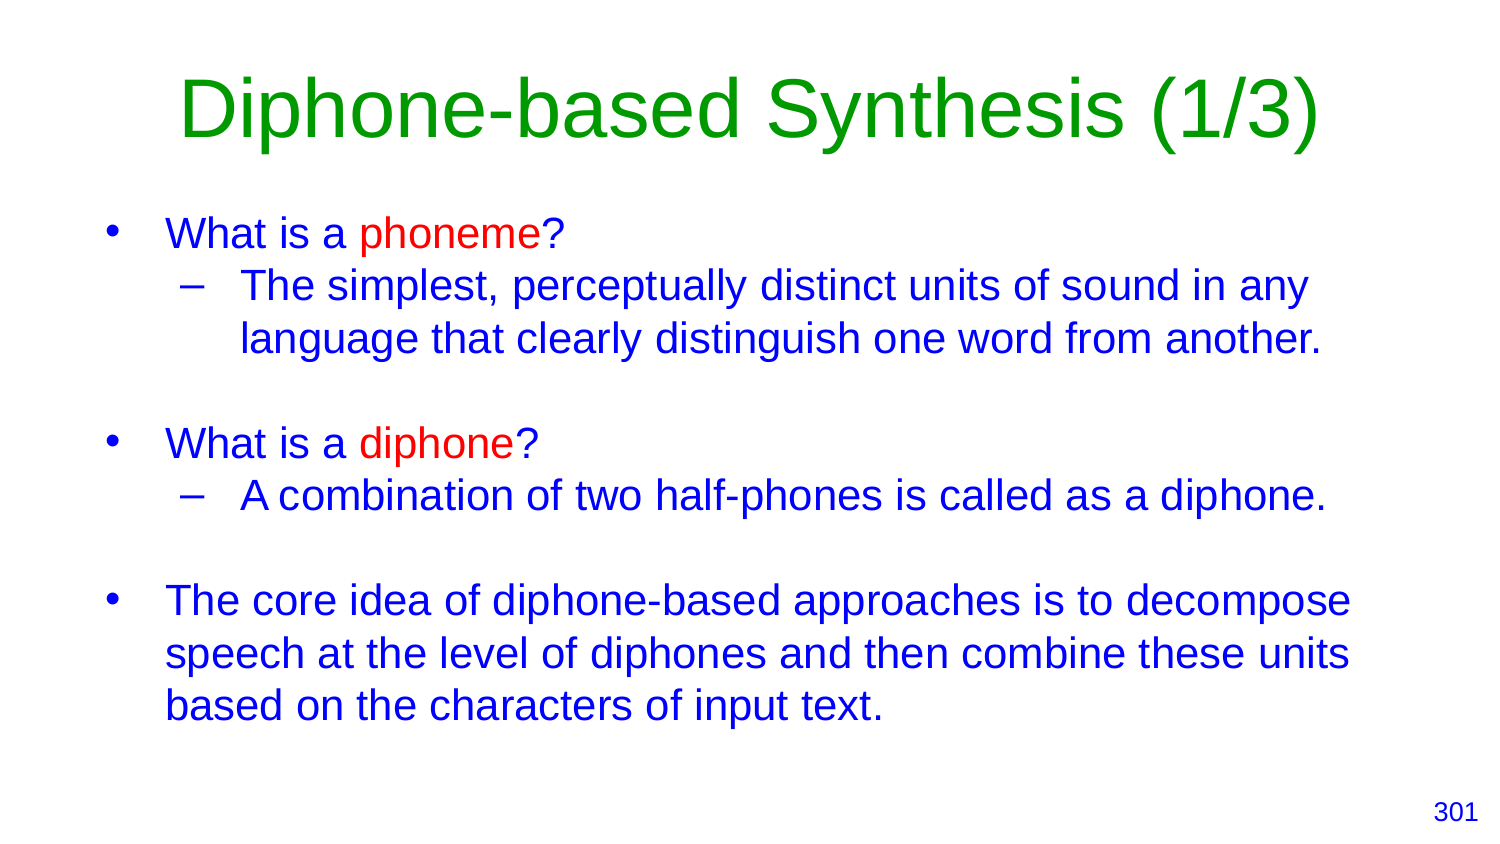

# Diphone-based Synthesis (1/3)
What is a phoneme?
The simplest, perceptually distinct units of sound in any language that clearly distinguish one word from another.
What is a diphone?
A combination of two half-phones is called as a diphone.
The core idea of diphone-based approaches is to decompose speech at the level of diphones and then combine these units based on the characters of input text.
301